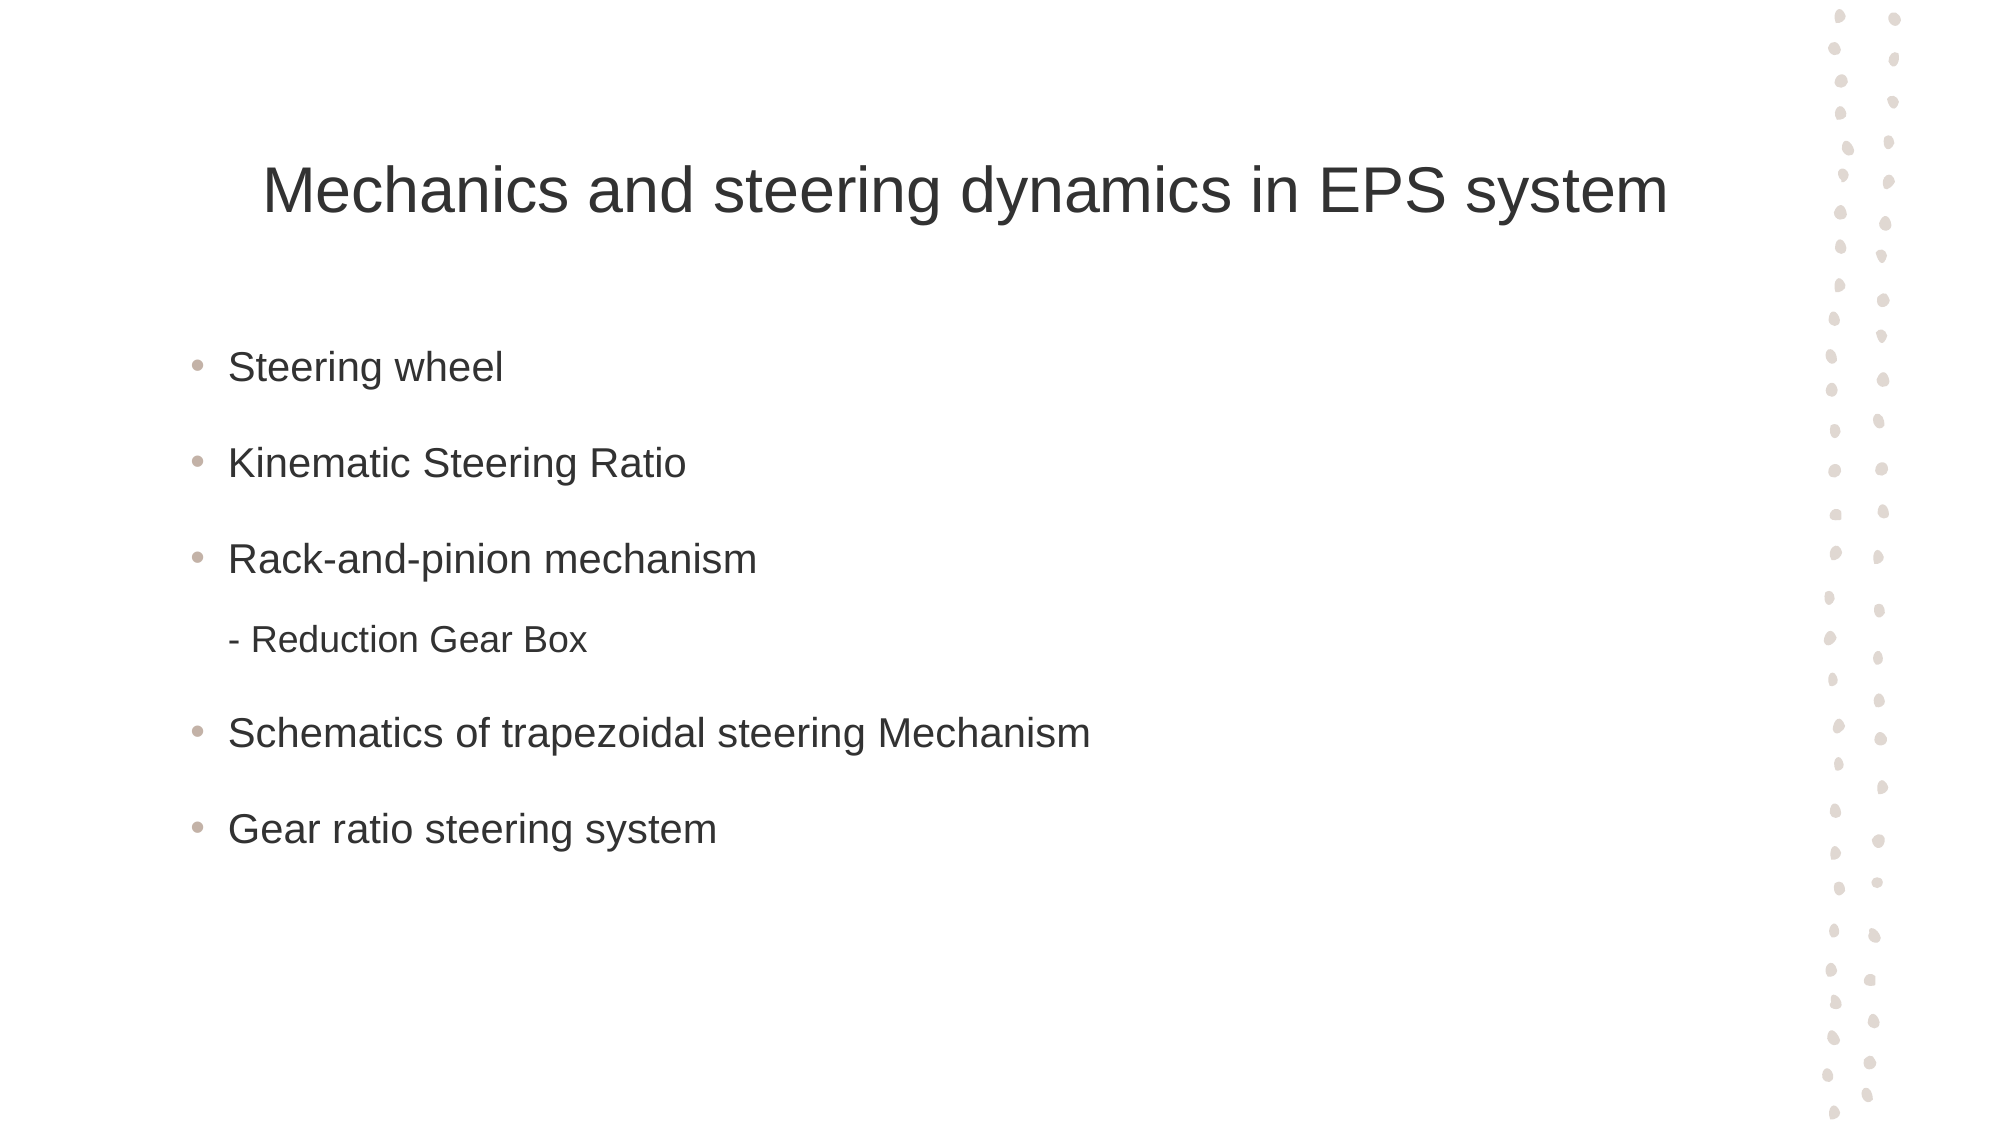

# Mechanics and steering dynamics in EPS system
Steering wheel
Kinematic Steering Ratio
Rack-and-pinion mechanism
- Reduction Gear Box
Schematics of trapezoidal steering Mechanism
Gear ratio steering system